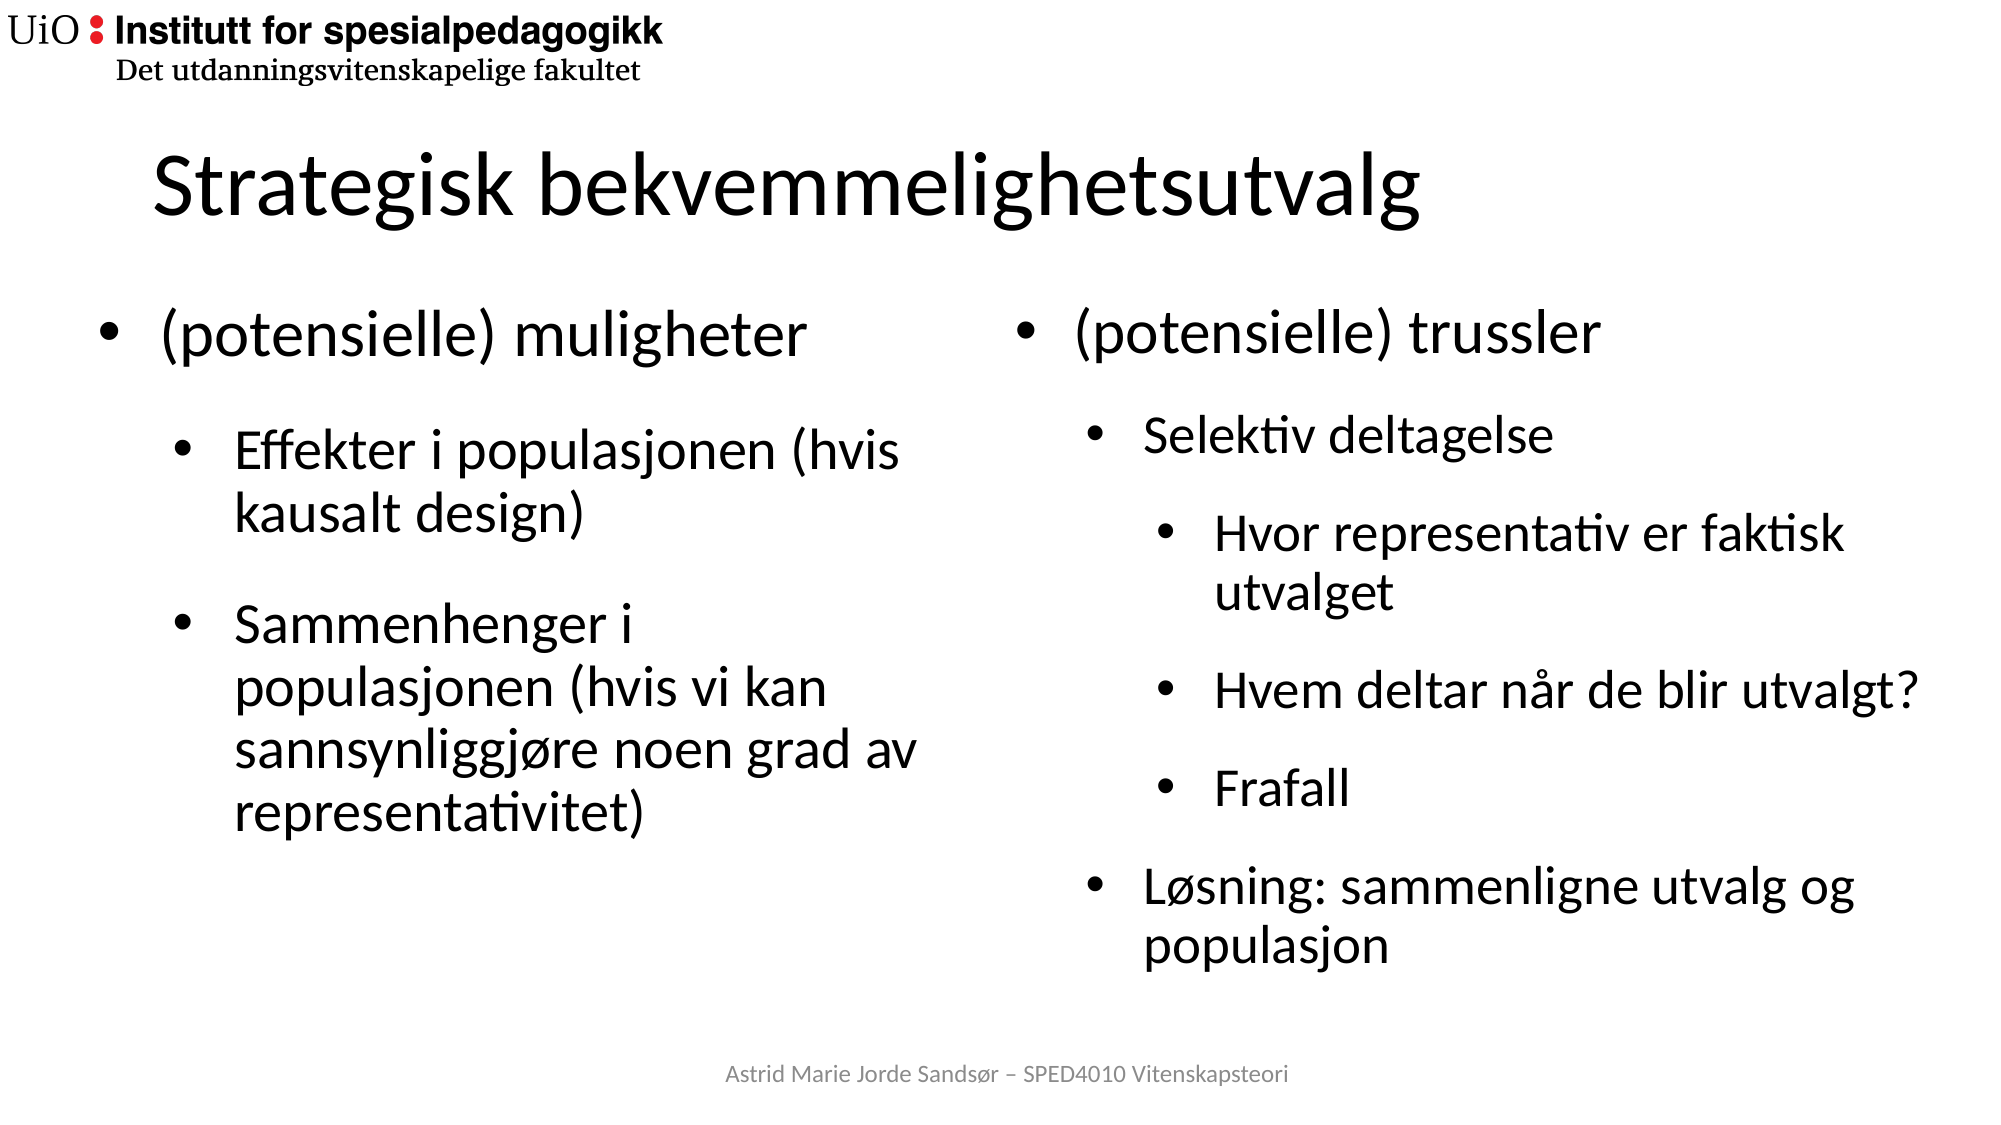

# Strategisk bekvemmelighetsutvalg
(potensielle) muligheter
Effekter i populasjonen (hvis kausalt design)
Sammenhenger i populasjonen (hvis vi kan sannsynliggjøre noen grad av representativitet)

(potensielle) trussler
Selektiv deltagelse
Hvor representativ er faktisk utvalget
Hvem deltar når de blir utvalgt?
Frafall
Løsning: sammenligne utvalg og populasjon

Astrid Marie Jorde Sandsør – SPED4010 Vitenskapsteori